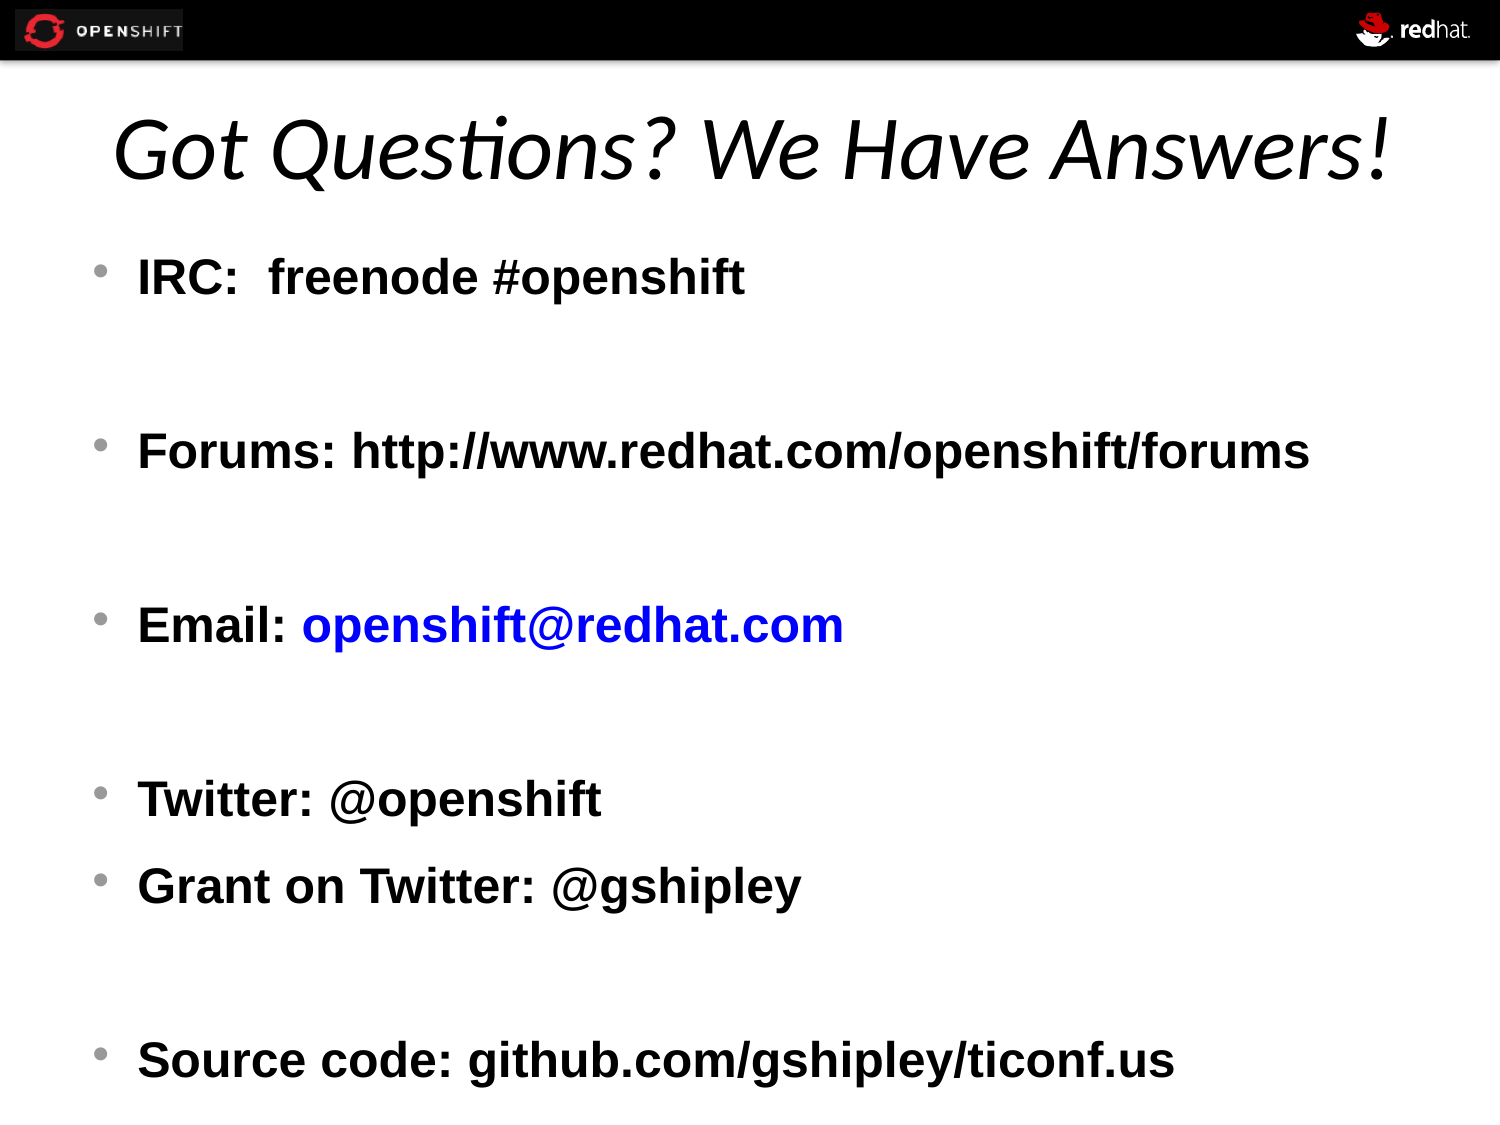

Got Questions? We Have Answers!
IRC:  freenode #openshift

Forums: http://www.redhat.com/openshift/forums

Email: openshift@redhat.com

Twitter: @openshift
Grant on Twitter: @gshipley

Source code: github.com/gshipley/ticonf.us